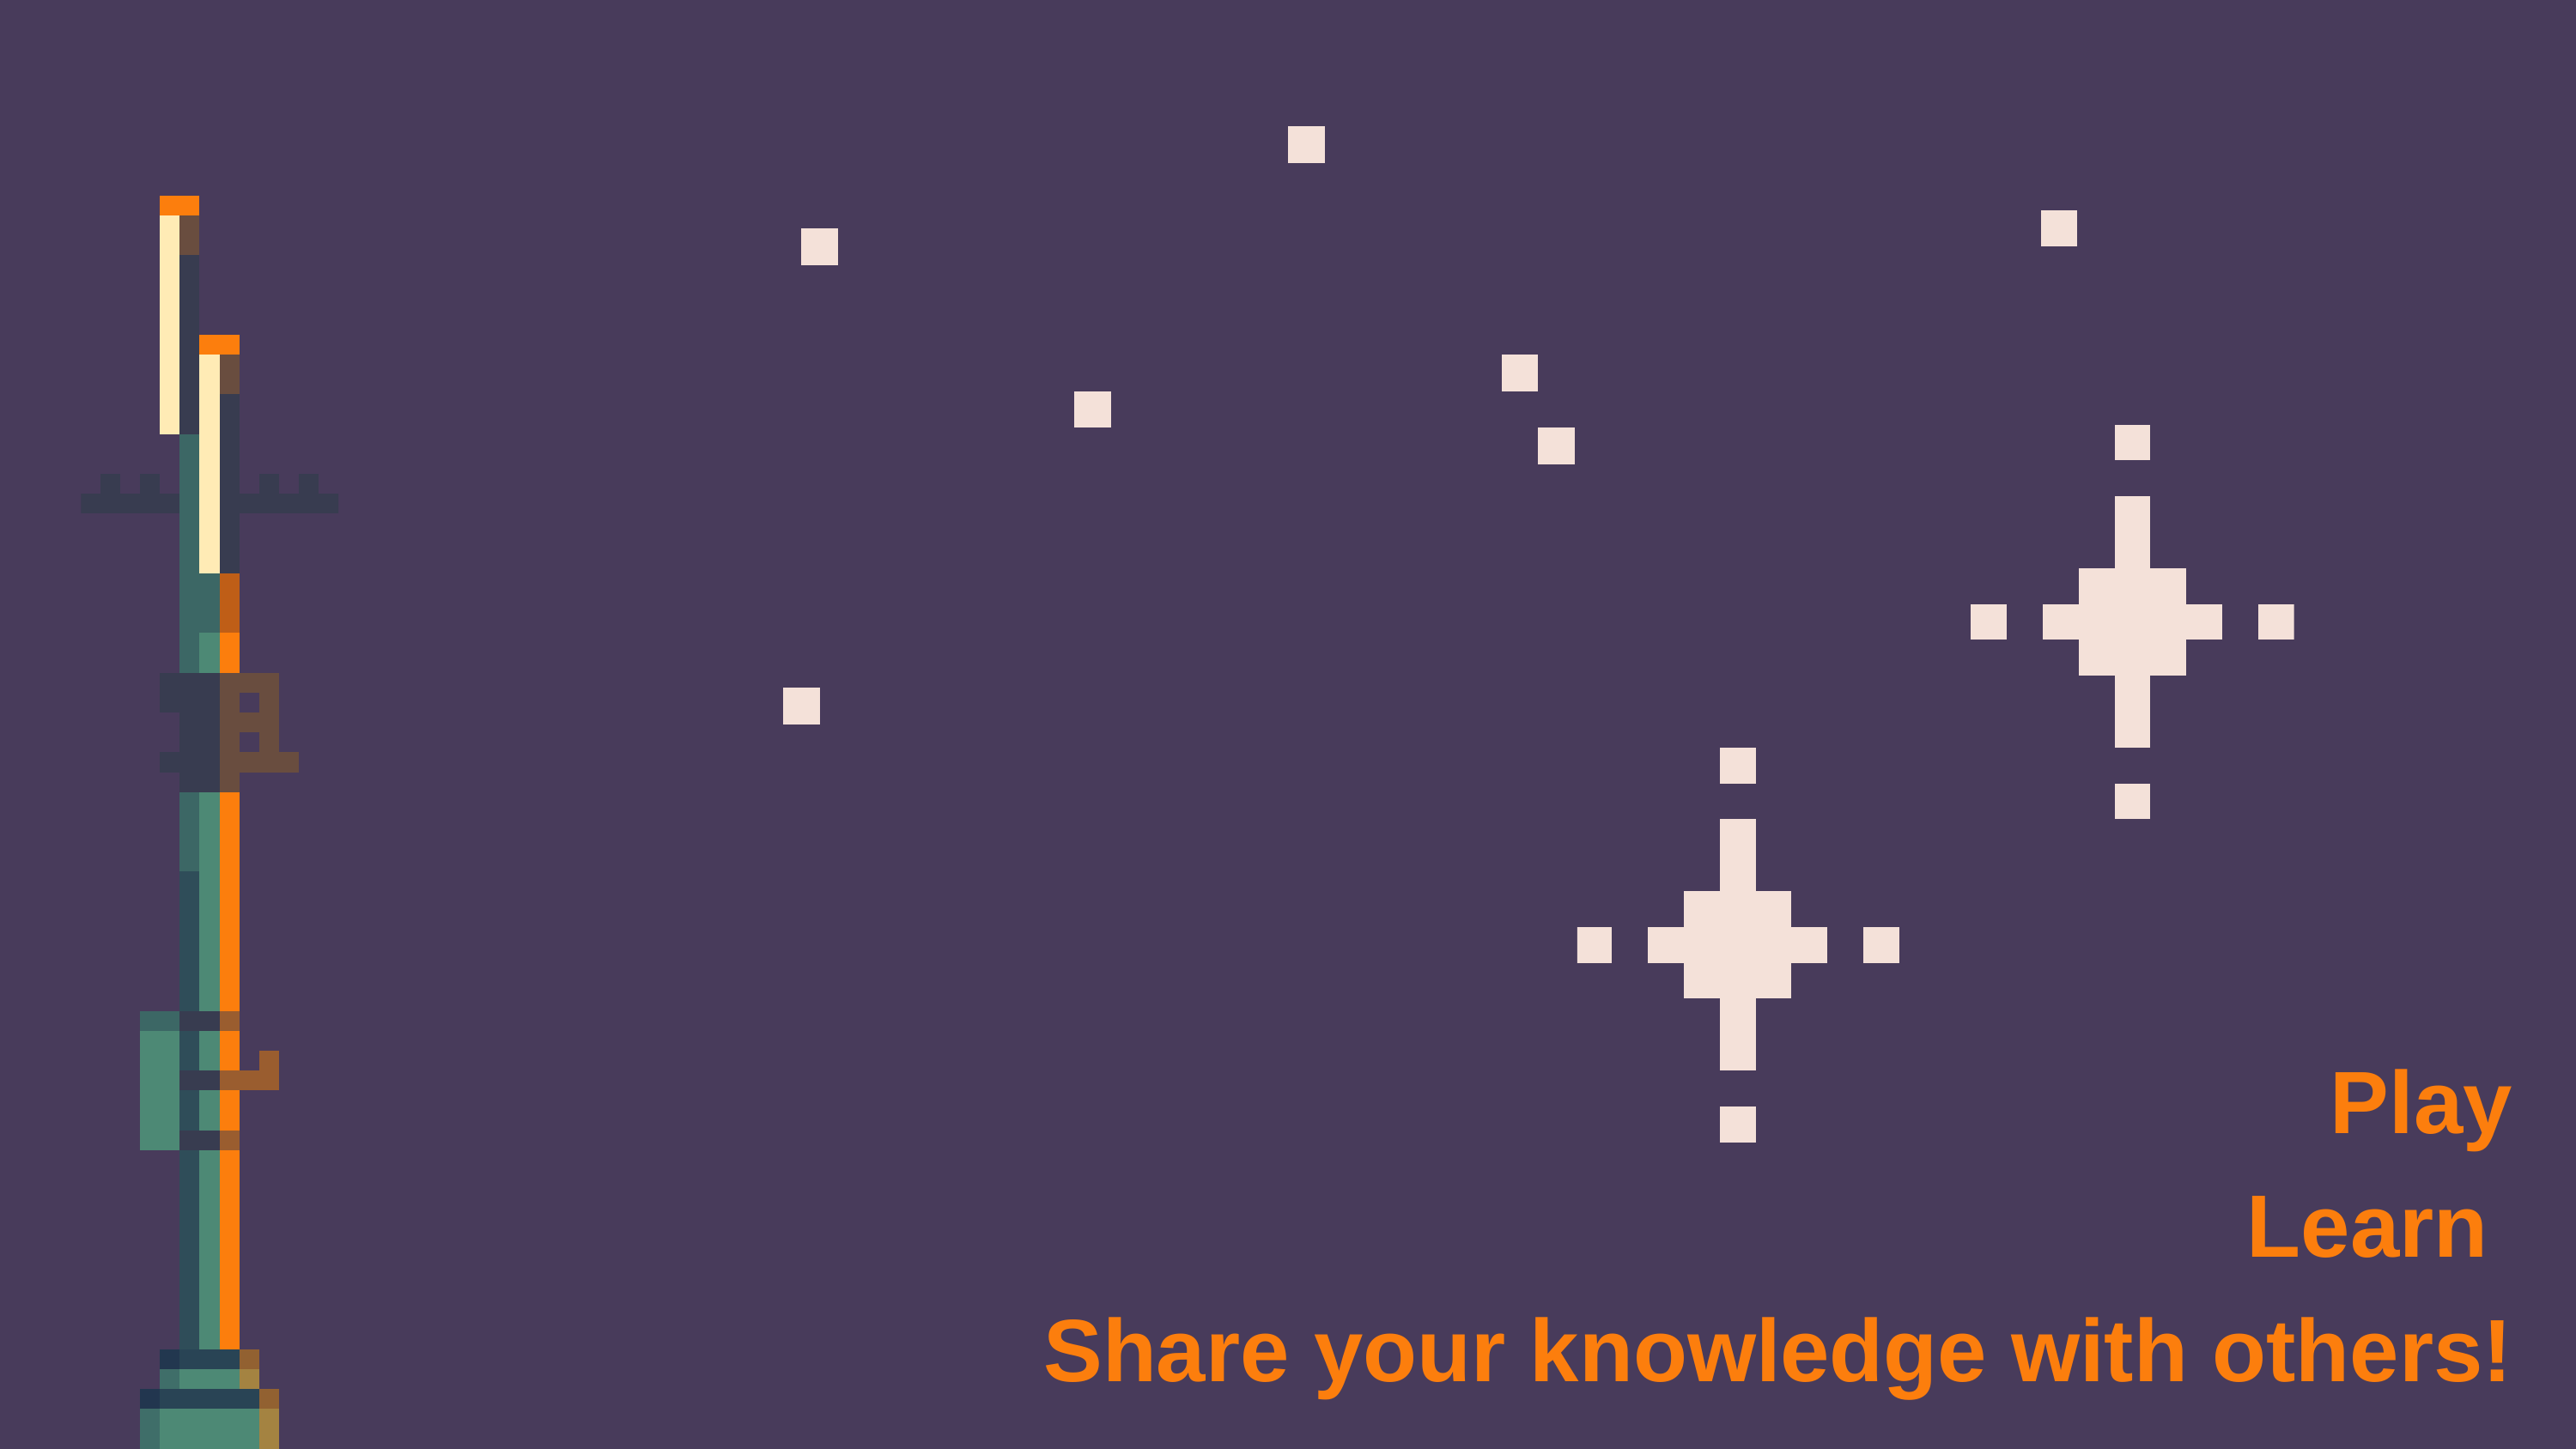

Play
Learn
Share your knowledge with others!